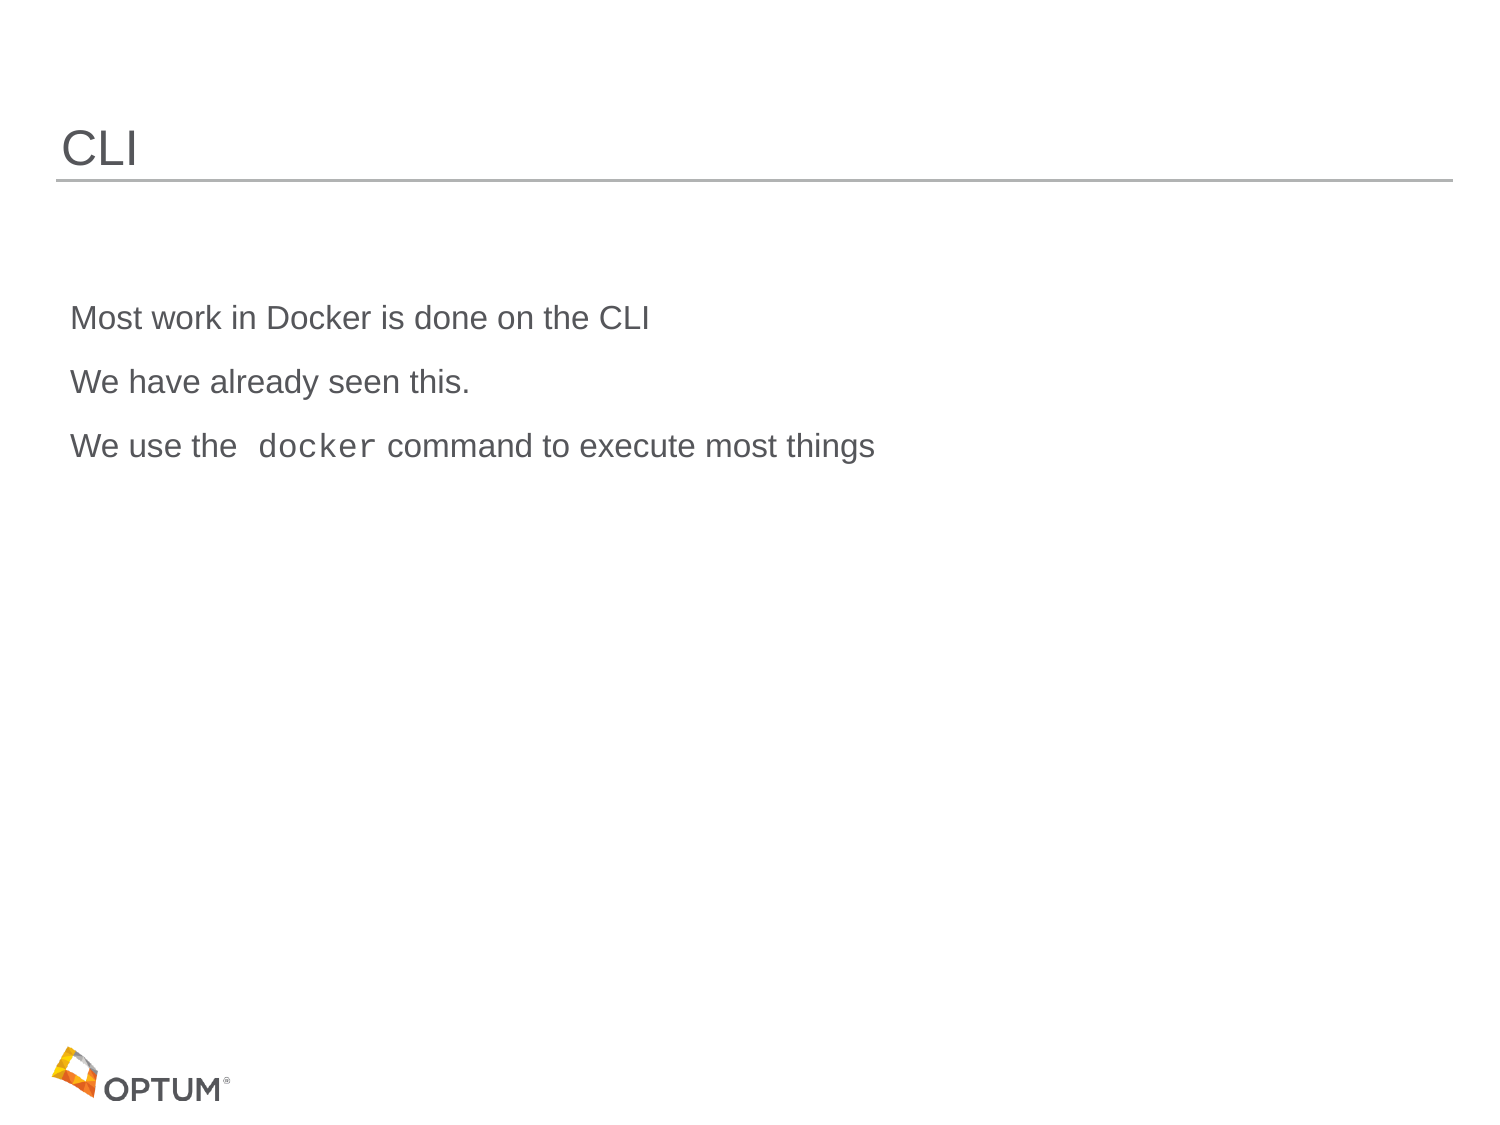

# CLI
 Most work in Docker is done on the CLI
 We have already seen this.
 We use the docker command to execute most things